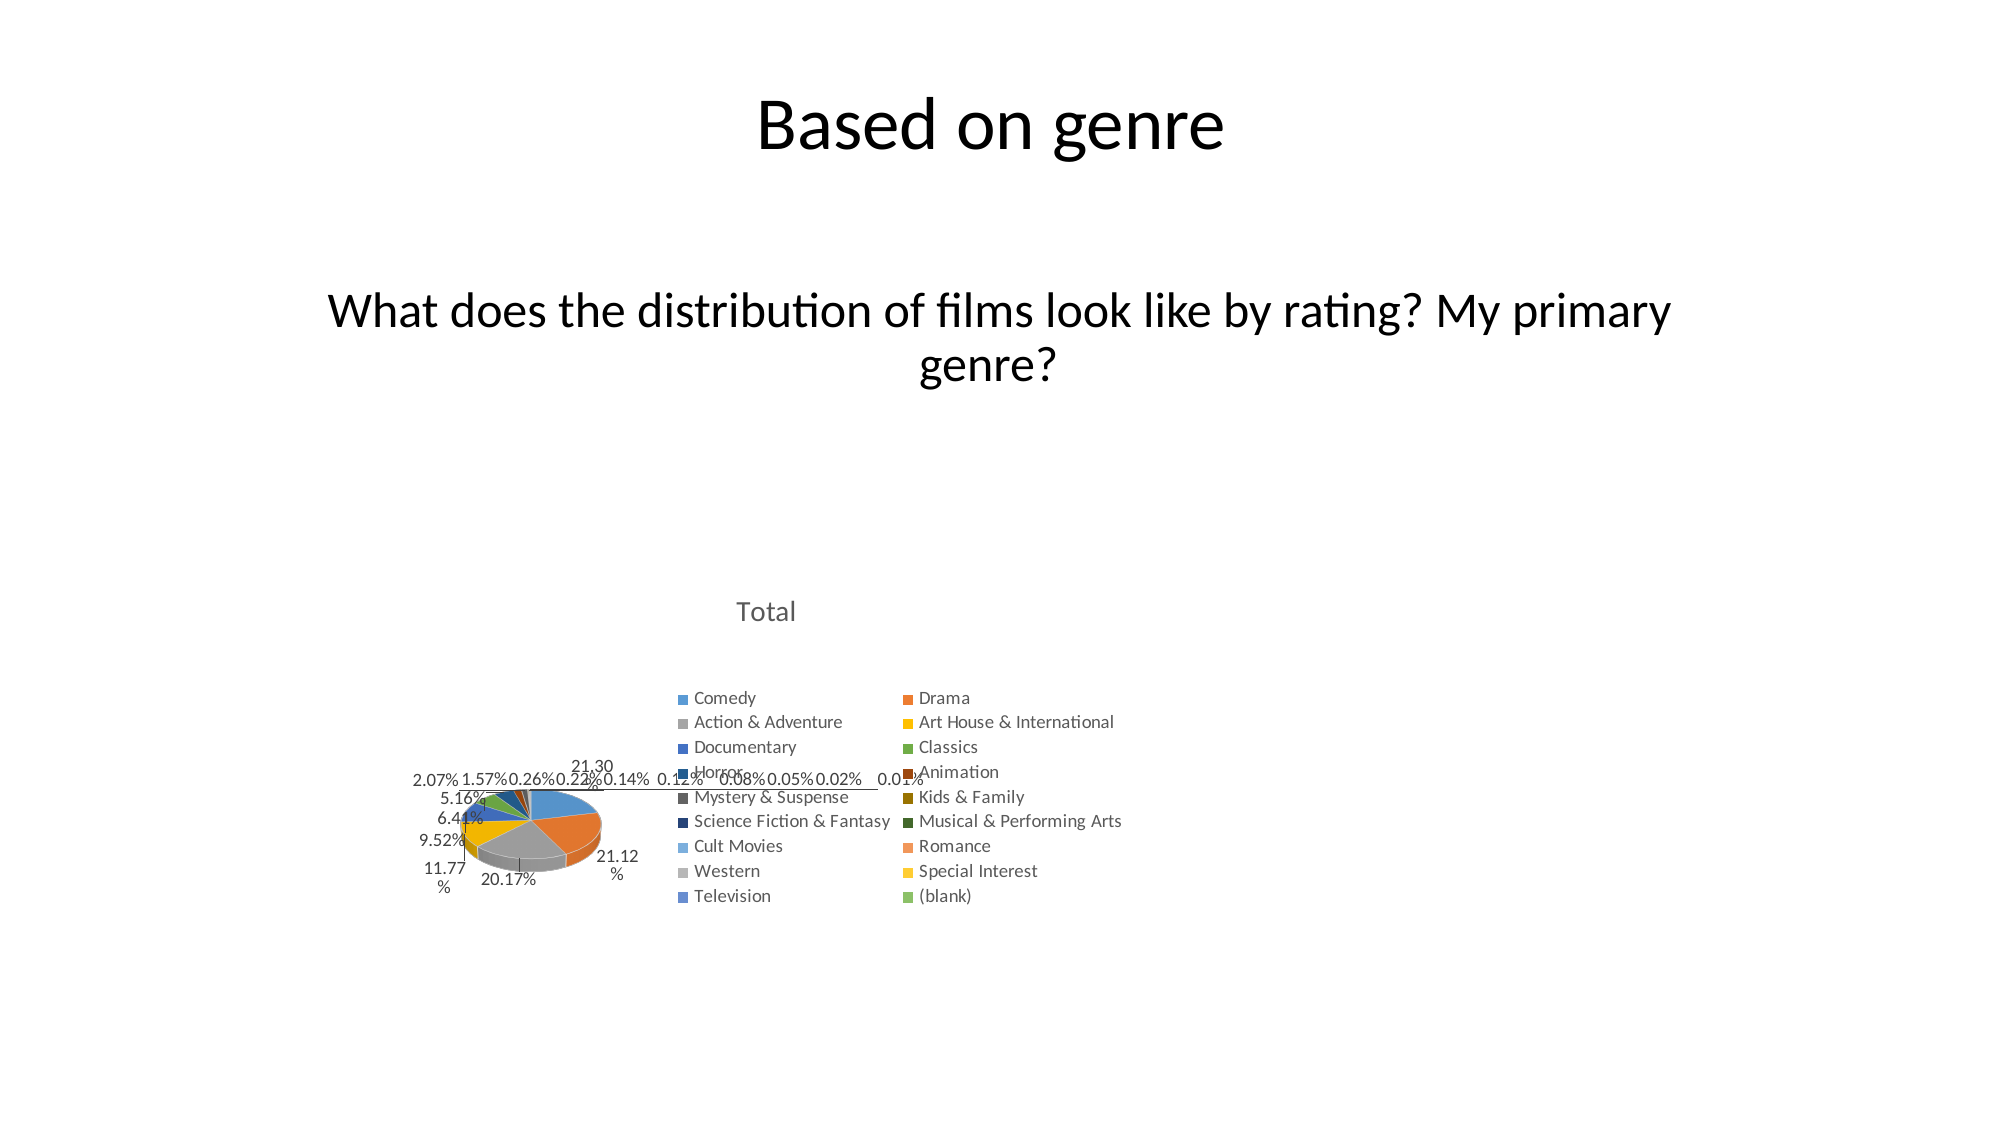

# Based on genre

What does the distribution of films look like by rating? My primary genre?

[unsupported chart]